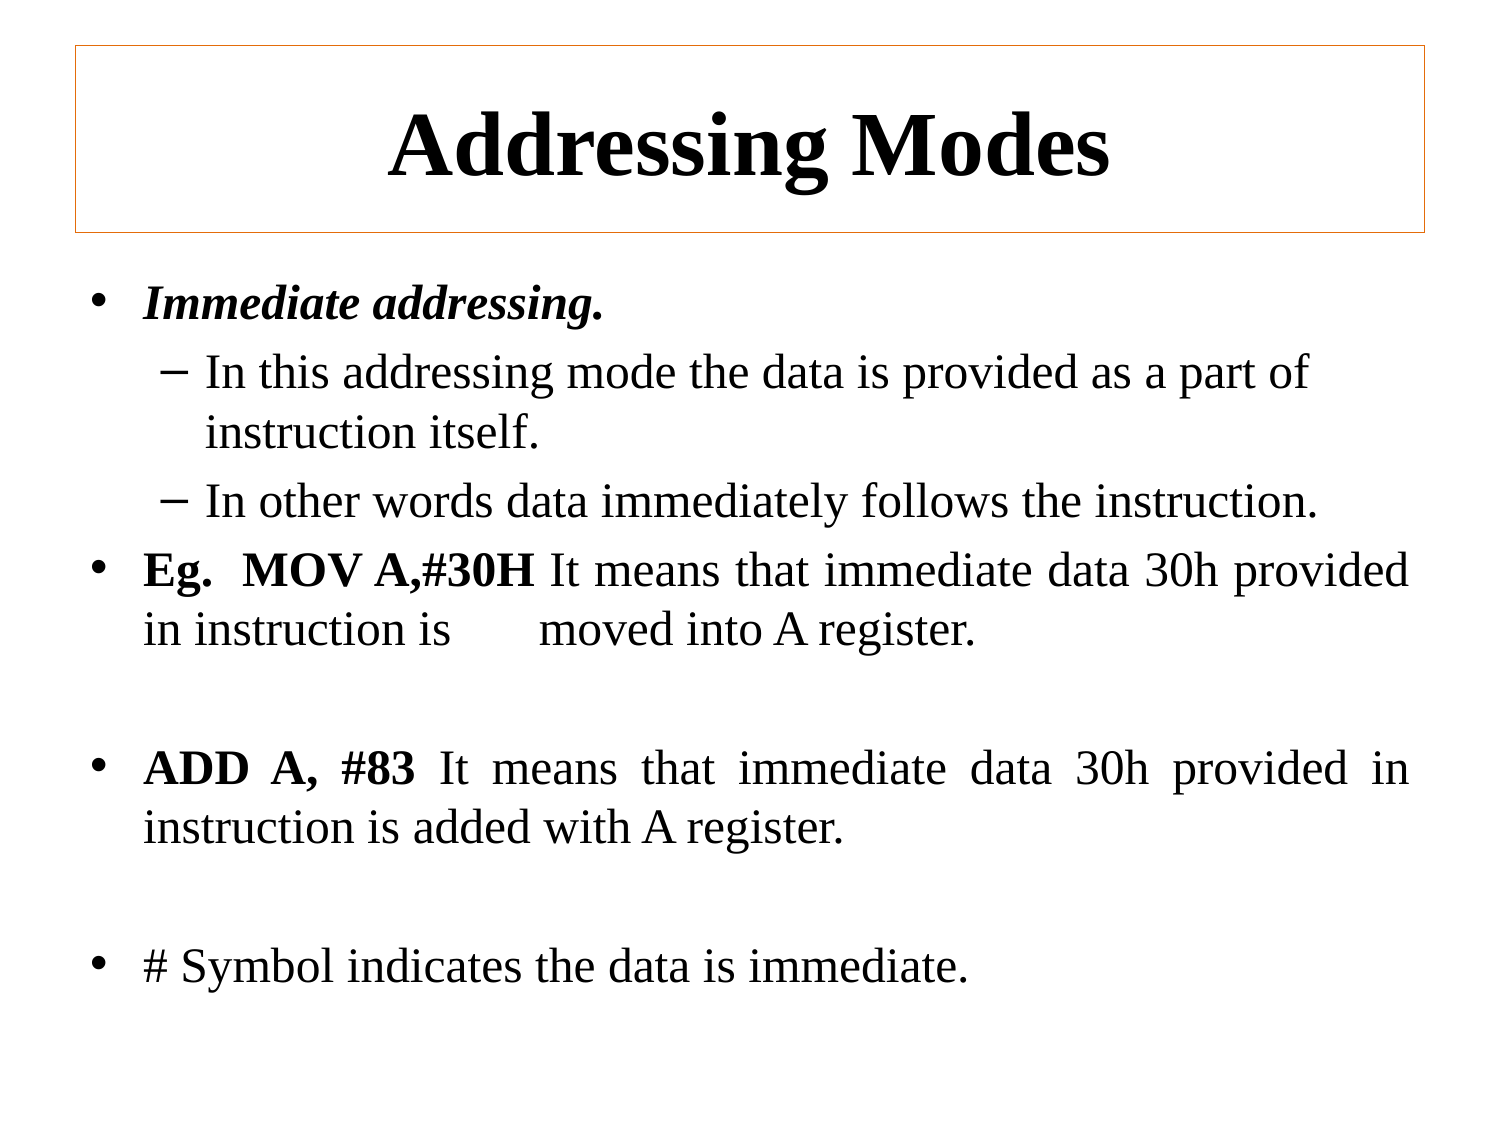

# Addressing Modes
Immediate addressing.
In this addressing mode the data is provided as a part of instruction itself.
In other words data immediately follows the instruction.
Eg.	MOV A,#30H It means that immediate data 30h provided in instruction is 	moved into A register.

ADD A, #83 It means that immediate data 30h provided in instruction is added with A register.

# Symbol indicates the data is immediate.